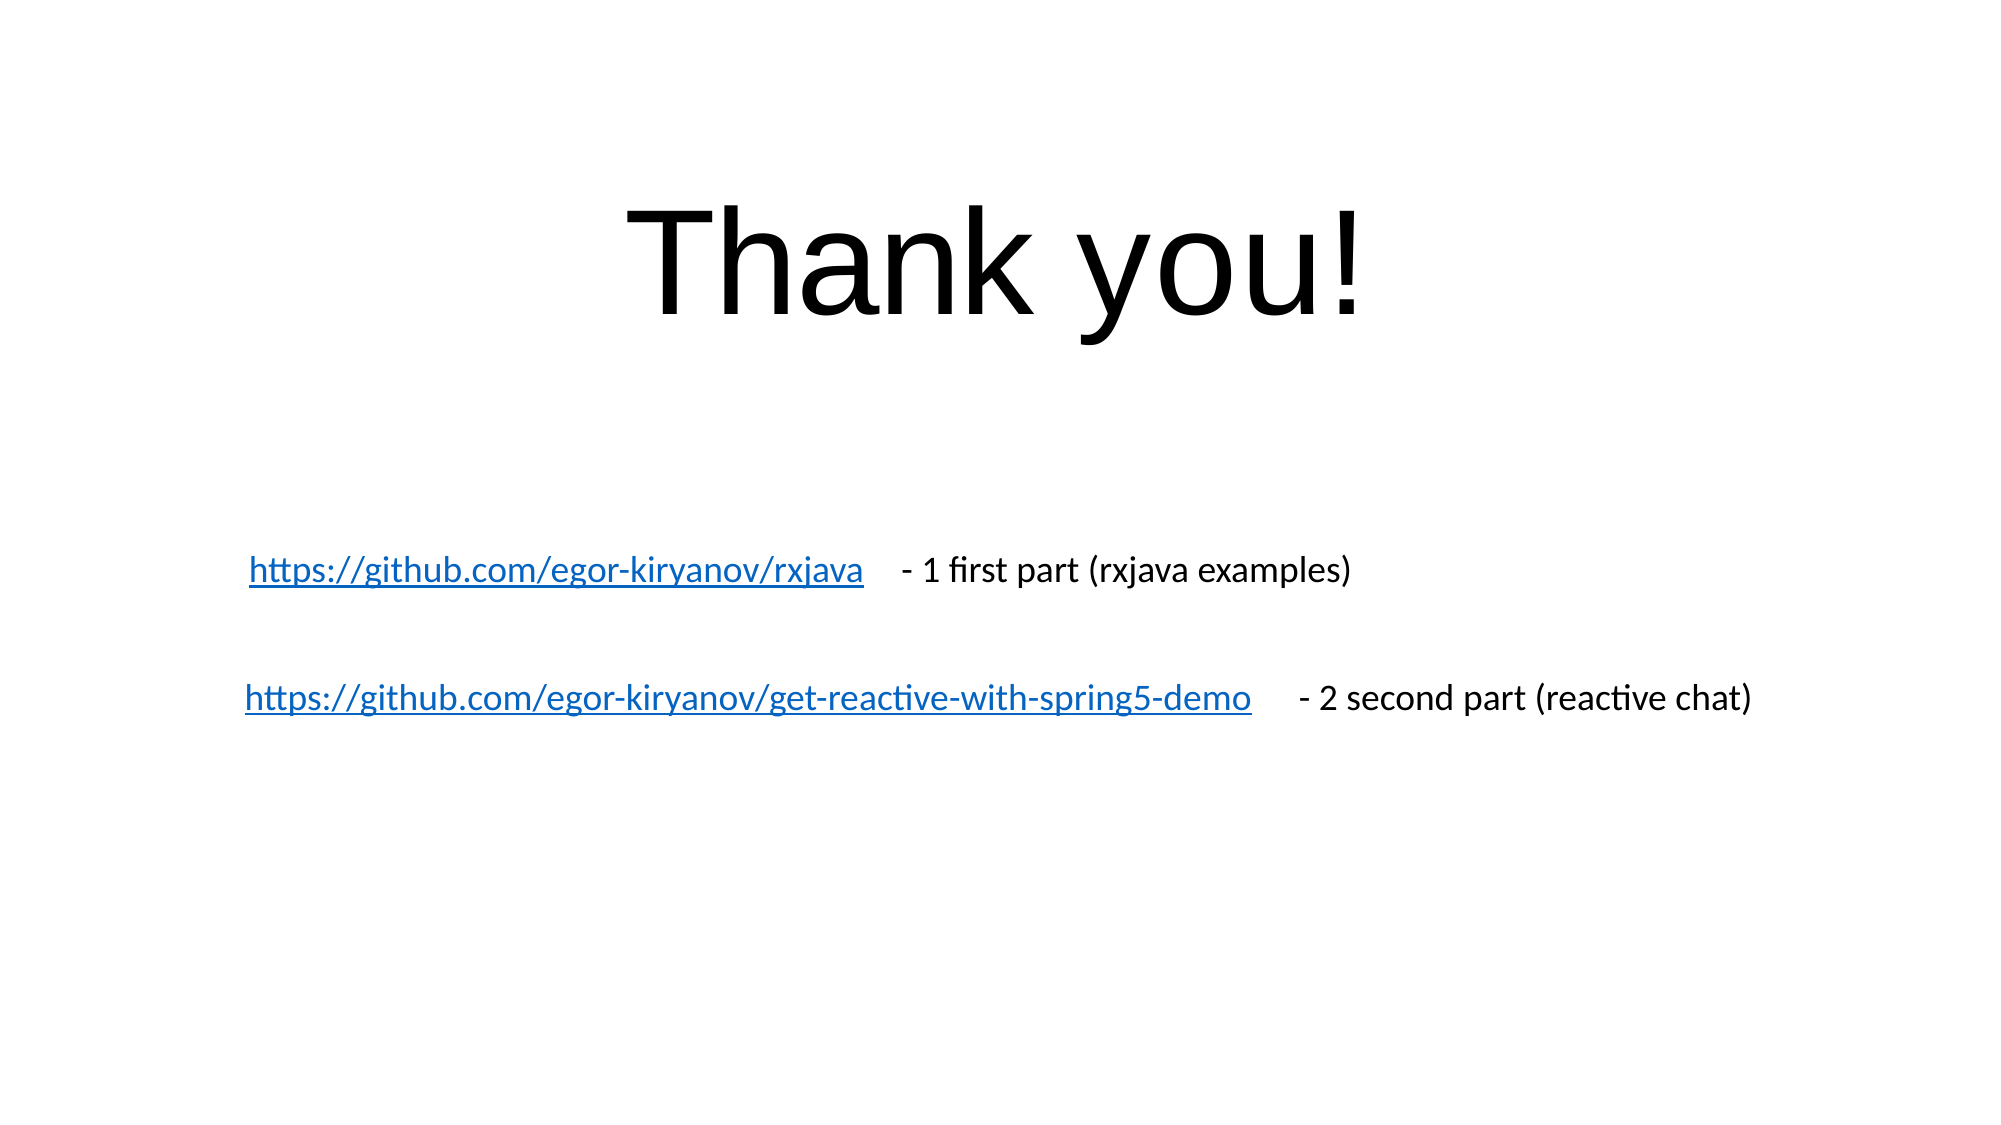

# Thank you!
https://github.com/egor-kiryanov/rxjava
- 1 first part (rxjava examples)
- 2 second part (reactive chat)
https://github.com/egor-kiryanov/get-reactive-with-spring5-demo